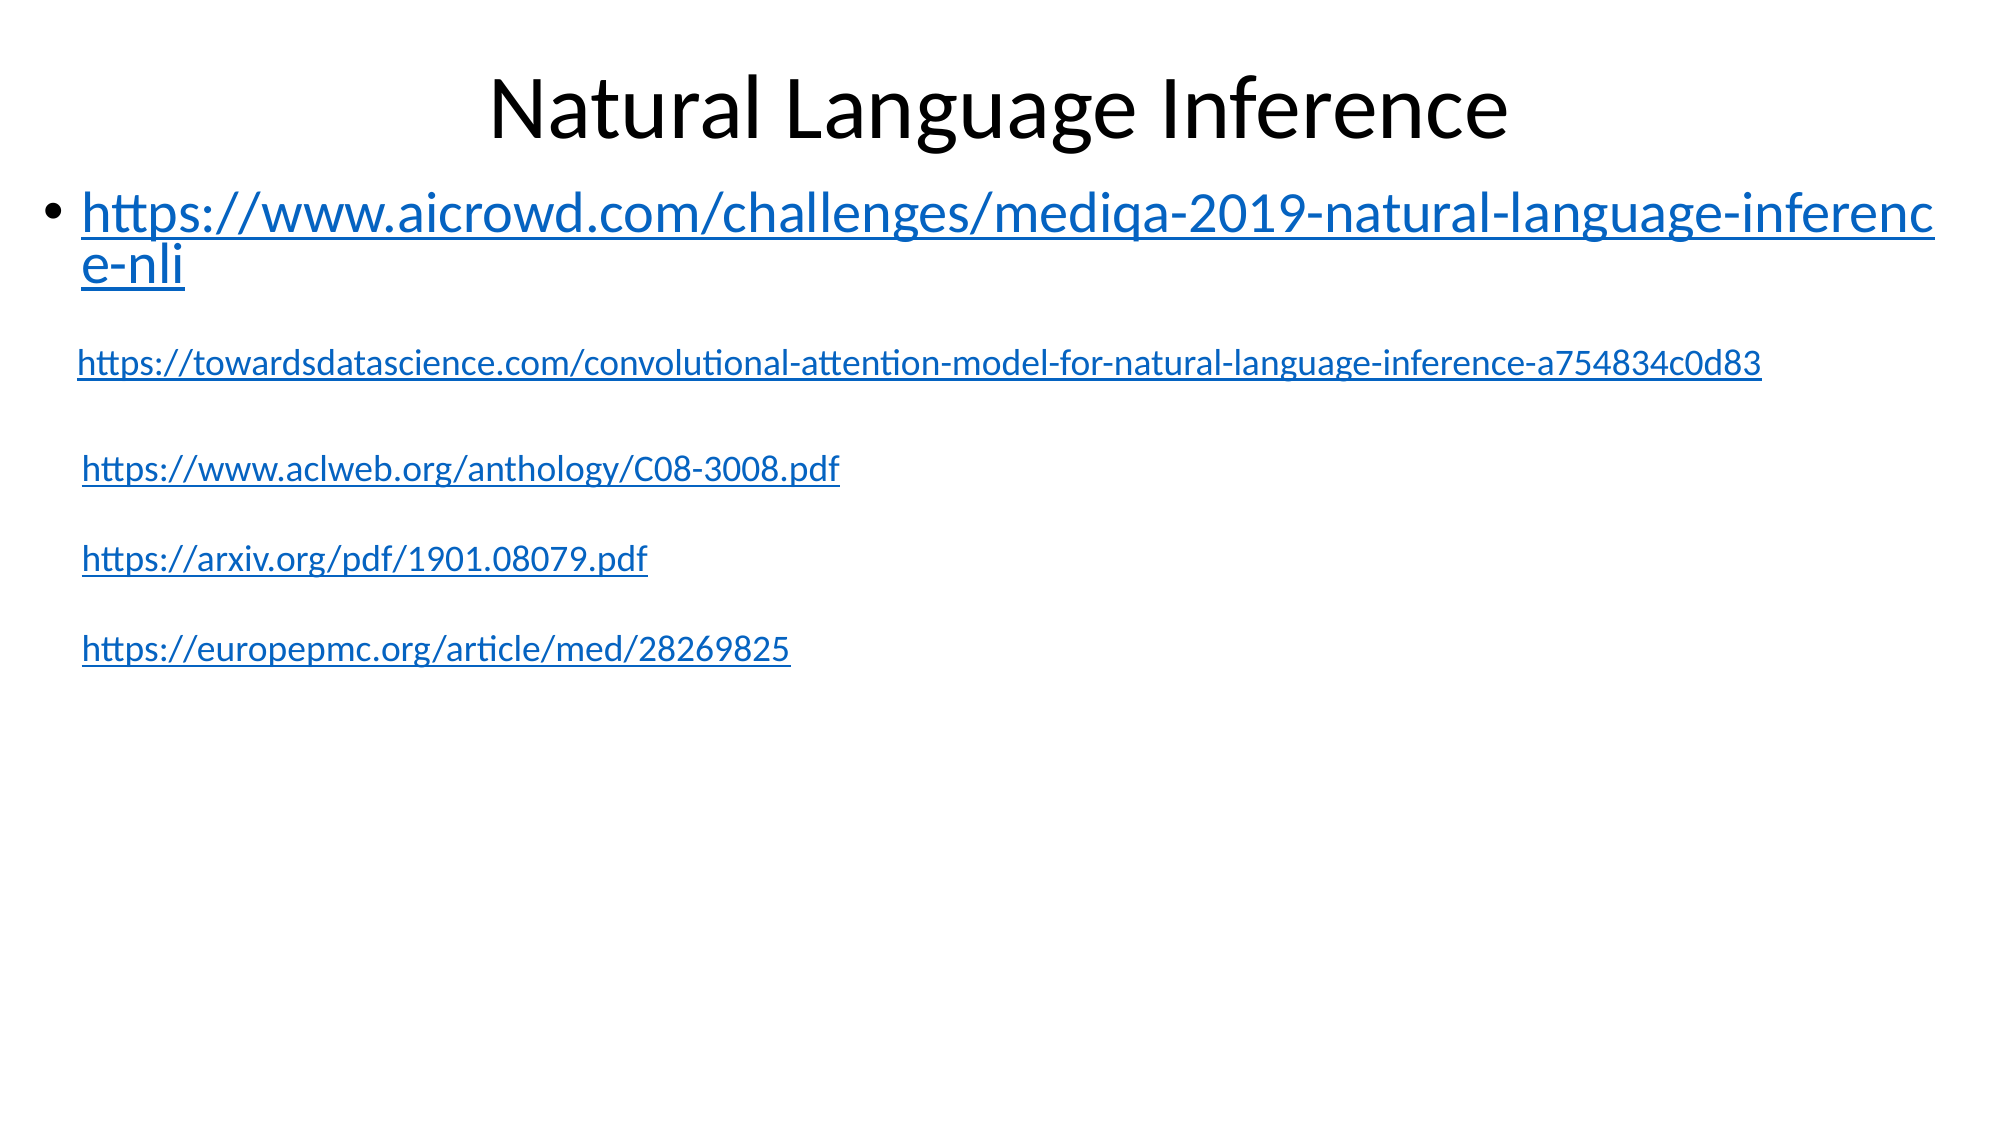

# Natural Language Inference
https://www.aicrowd.com/challenges/mediqa-2019-natural-language-inference-nli

https://towardsdatascience.com/convolutional-attention-model-for-natural-language-inference-a754834c0d83

https://www.aclweb.org/anthology/C08-3008.pdf

https://arxiv.org/pdf/1901.08079.pdf

https://europepmc.org/article/med/28269825